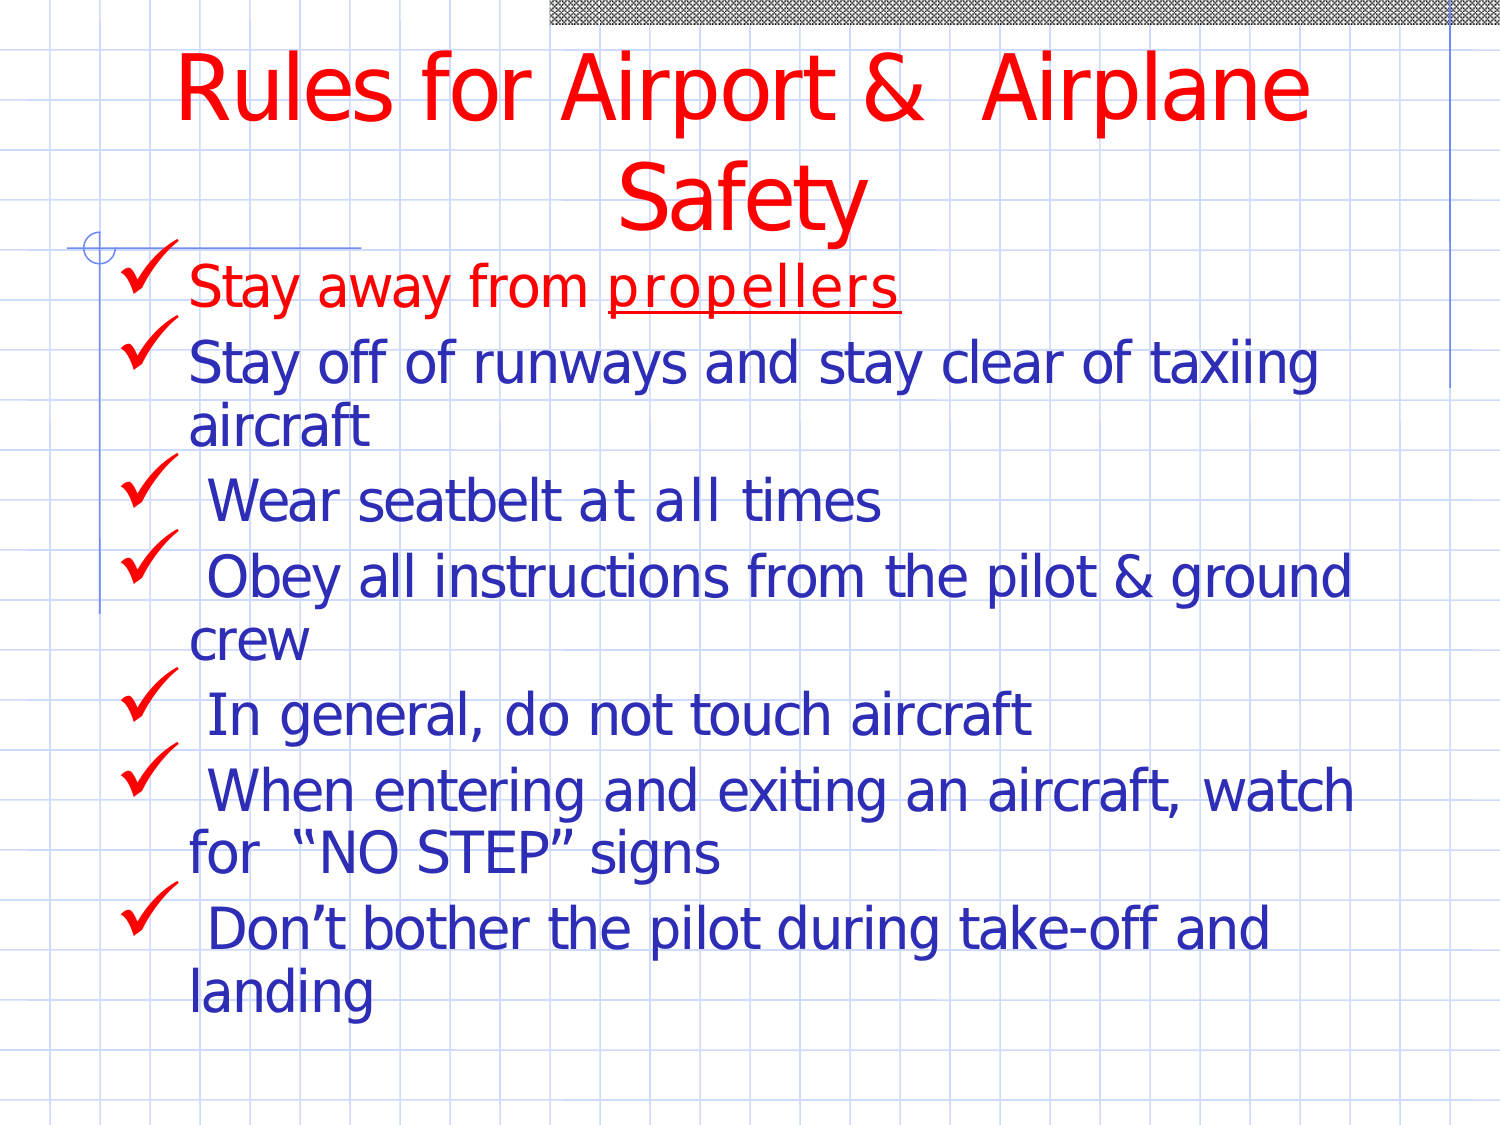

Rules for Airport &  Airplane Safety
Stay away from propellers
Stay off of runways and stay clear of taxiing aircraft
 Wear seatbelt at all times
 Obey all instructions from the pilot & ground crew
 In general, do not touch aircraft
 When entering and exiting an aircraft, watch for  “NO STEP” signs
 Don’t bother the pilot during take-off and landing